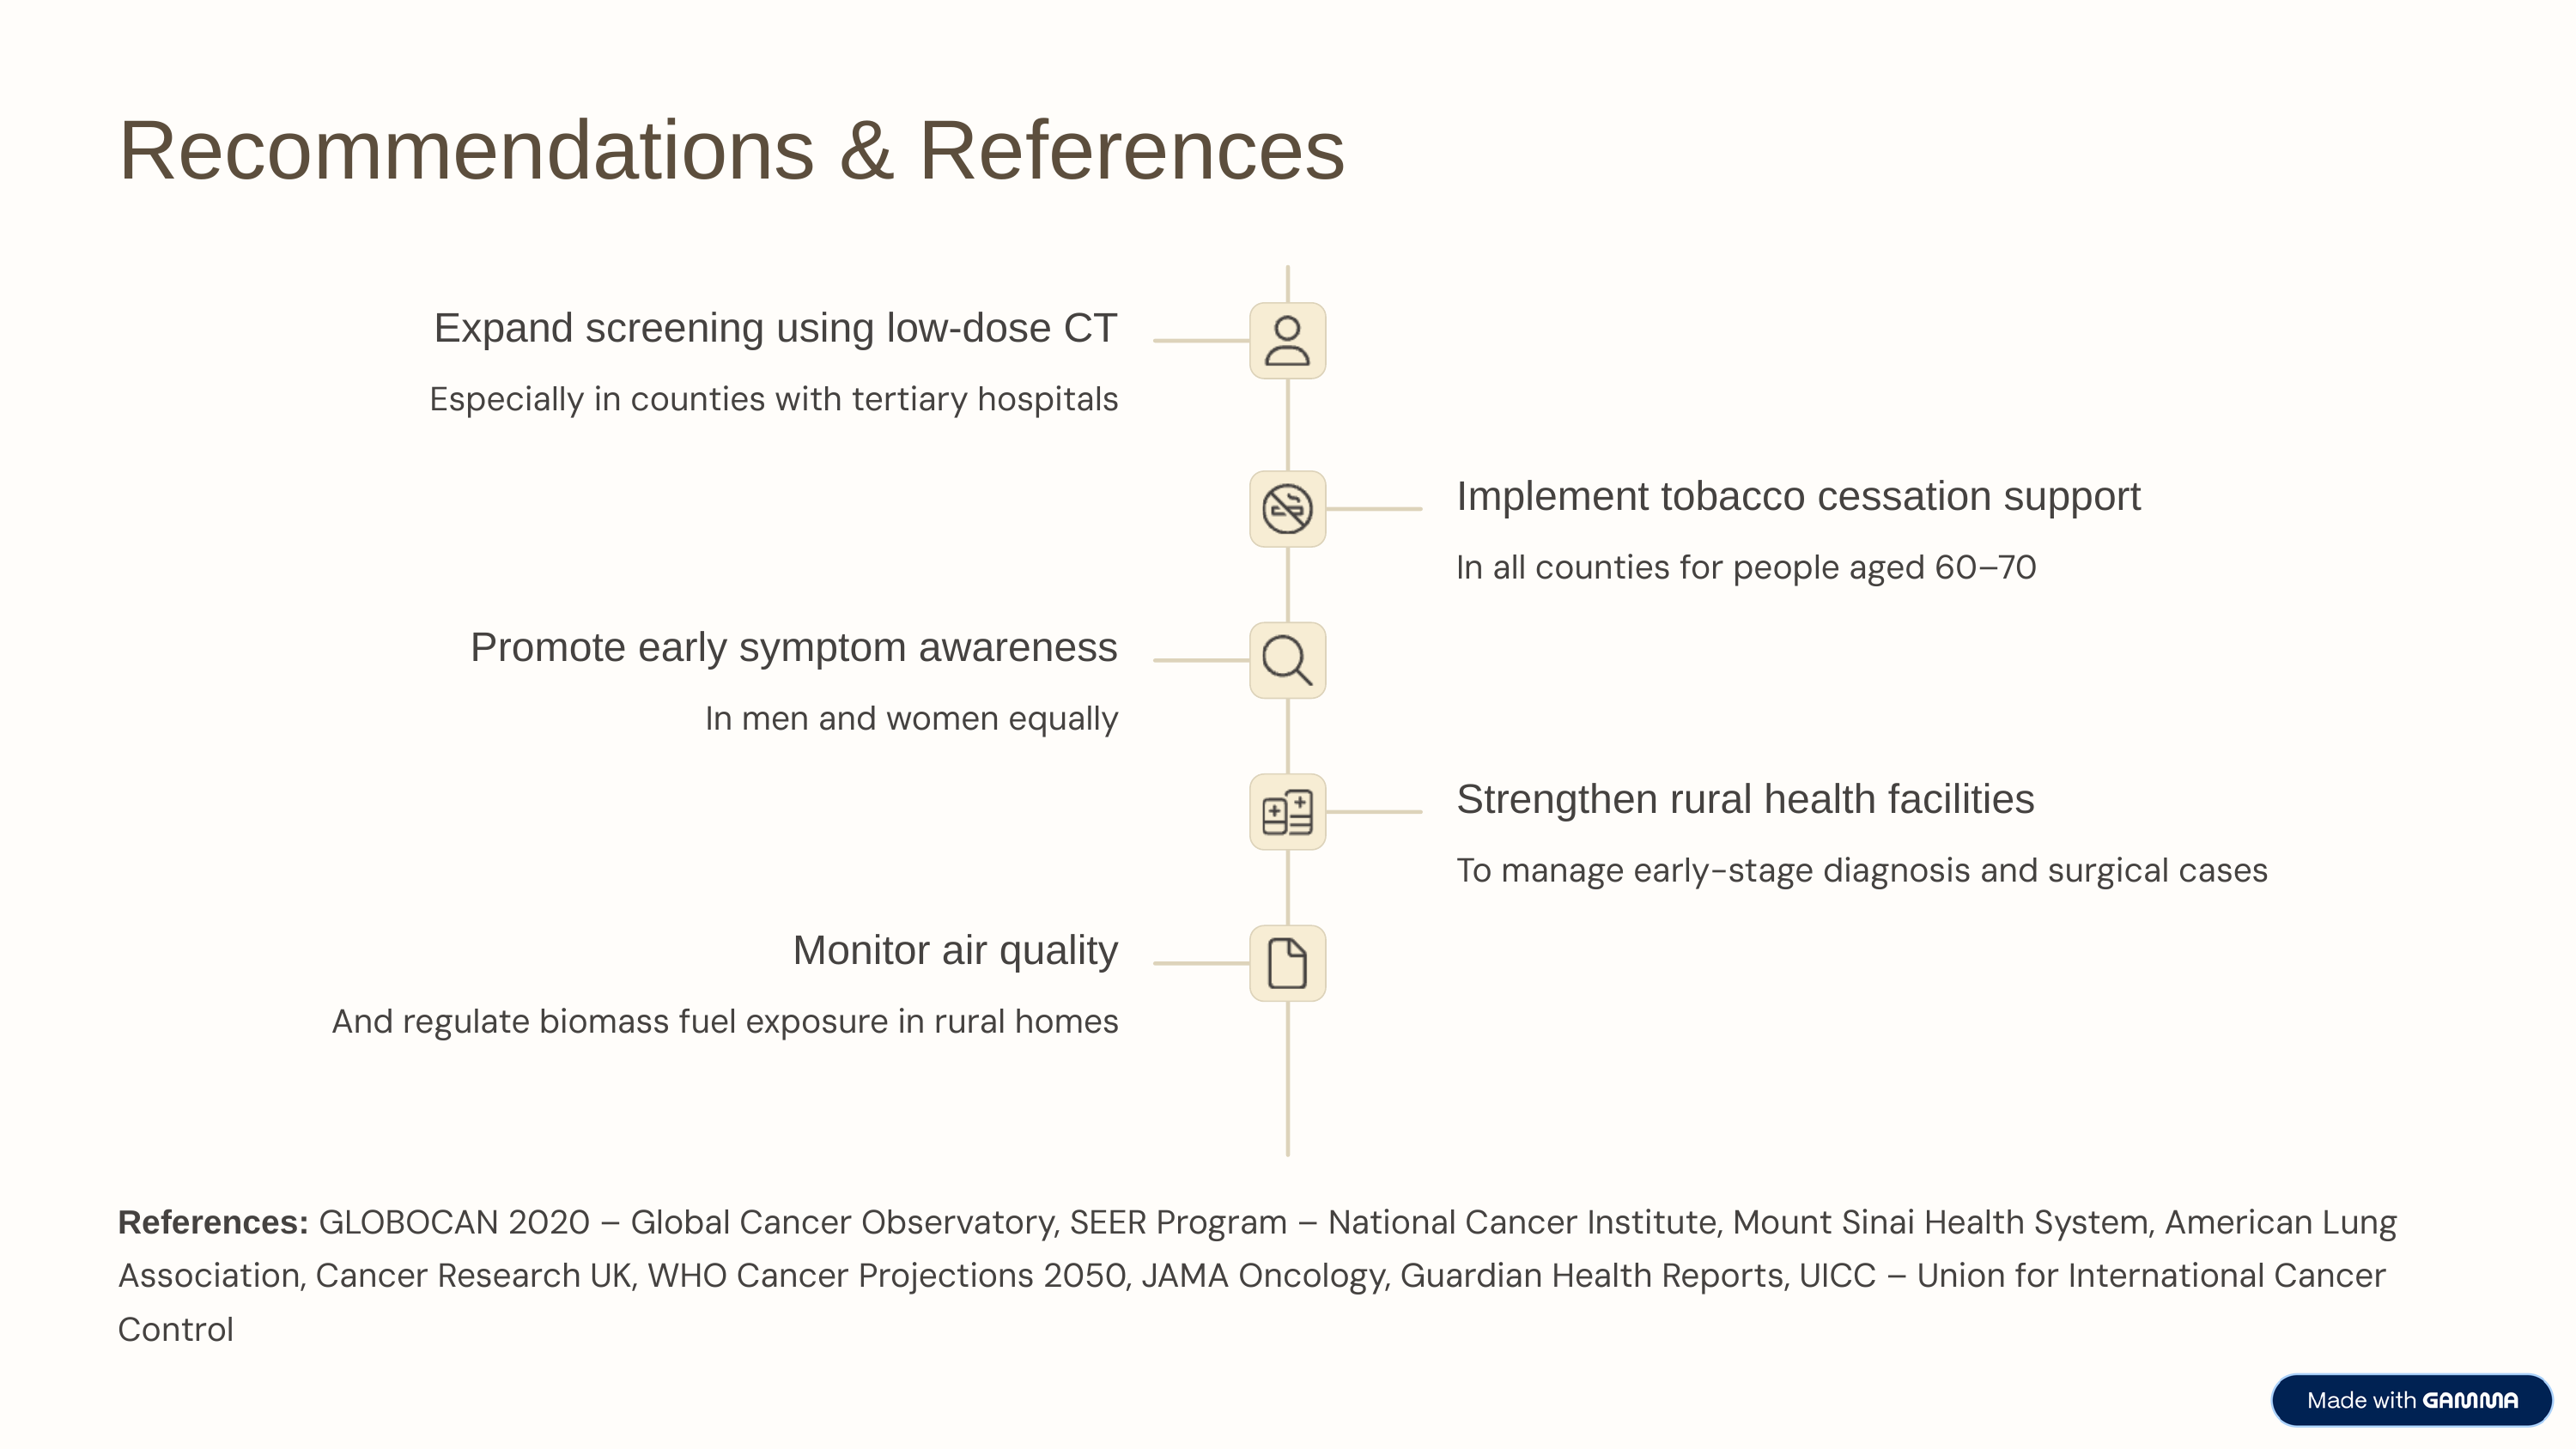

Recommendations & References

Expand screening using low-dose CT

Especially in counties with tertiary hospitals

Implement tobacco cessation support

In all counties for people aged 60–70

Promote early symptom awareness

In men and women equally

Strengthen rural health facilities

To manage early-stage diagnosis and surgical cases

Monitor air quality

And regulate biomass fuel exposure in rural homes

References: GLOBOCAN 2020 – Global Cancer Observatory, SEER Program – National Cancer Institute, Mount Sinai Health System, American Lung Association, Cancer Research UK, WHO Cancer Projections 2050, JAMA Oncology, Guardian Health Reports, UICC – Union for International Cancer Control